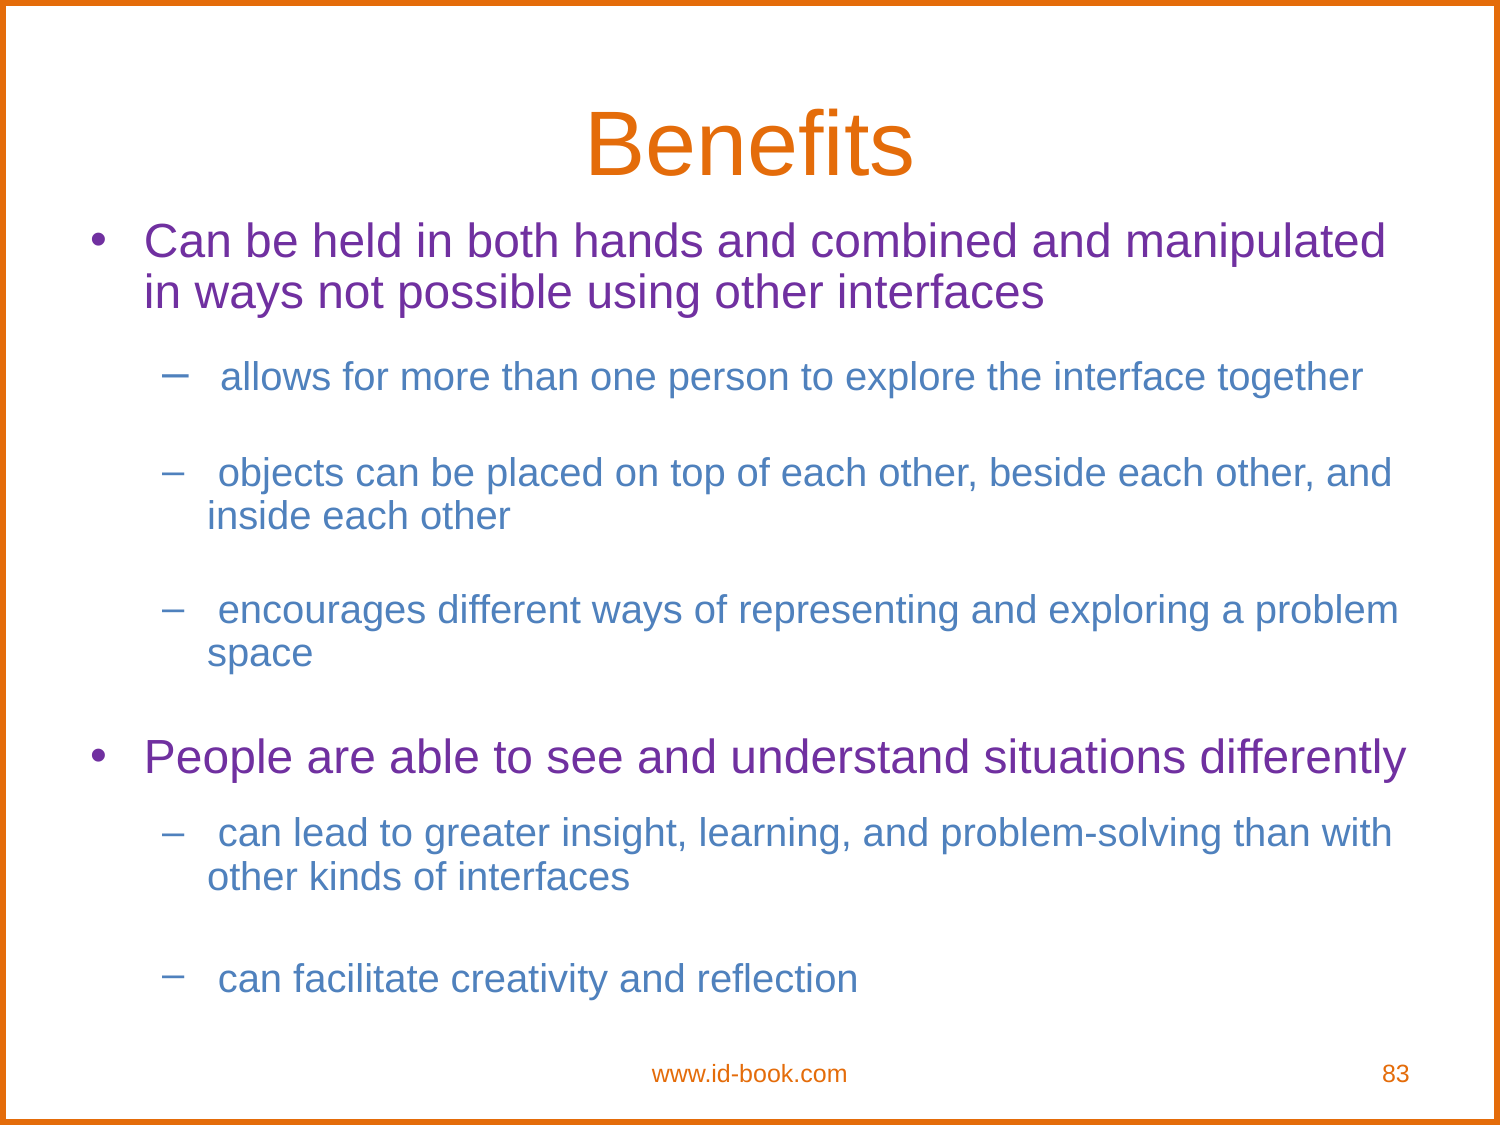

Benefits
Can be held in both hands and combined and manipulated in ways not possible using other interfaces

 allows for more than one person to explore the interface together

 objects can be placed on top of each other, beside each other, and inside each other

 encourages different ways of representing and exploring a problem space

People are able to see and understand situations differently

 can lead to greater insight, learning, and problem-solving than with other kinds of interfaces

 can facilitate creativity and reflection
www.id-book.com
83